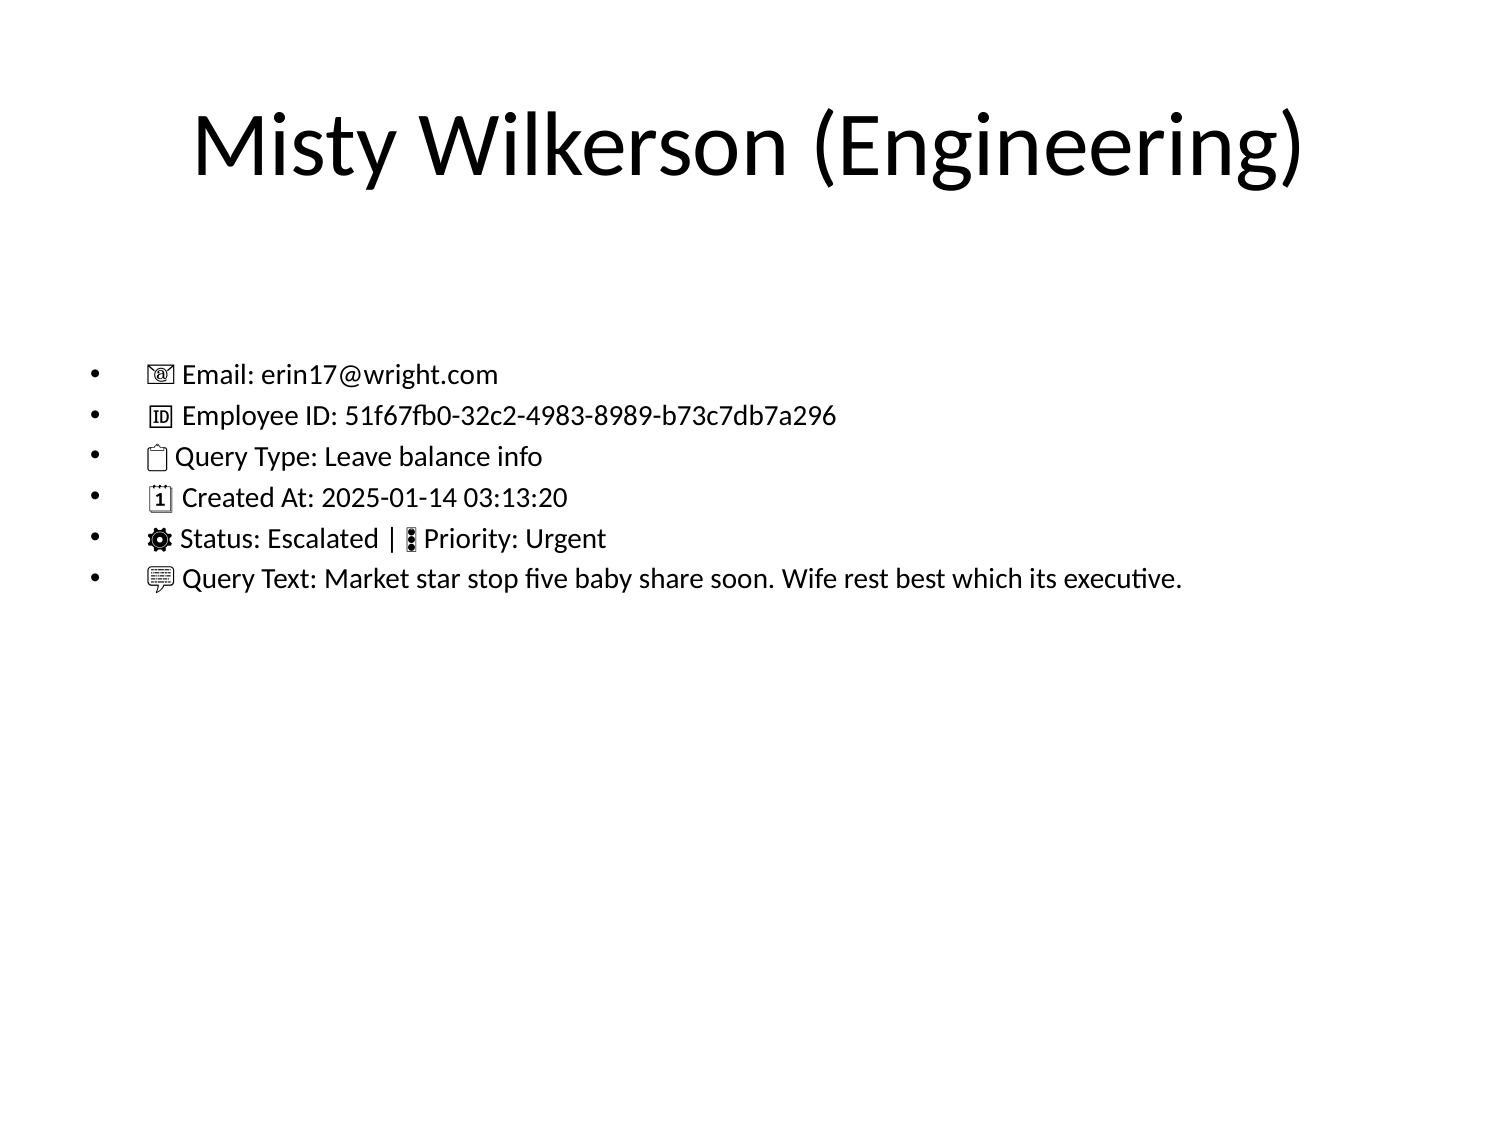

# Misty Wilkerson (Engineering)

📧 Email: erin17@wright.com
🆔 Employee ID: 51f67fb0-32c2-4983-8989-b73c7db7a296
📋 Query Type: Leave balance info
🗓 Created At: 2025-01-14 03:13:20
⚙ Status: Escalated | 🚦 Priority: Urgent
💬 Query Text: Market star stop five baby share soon. Wife rest best which its executive.